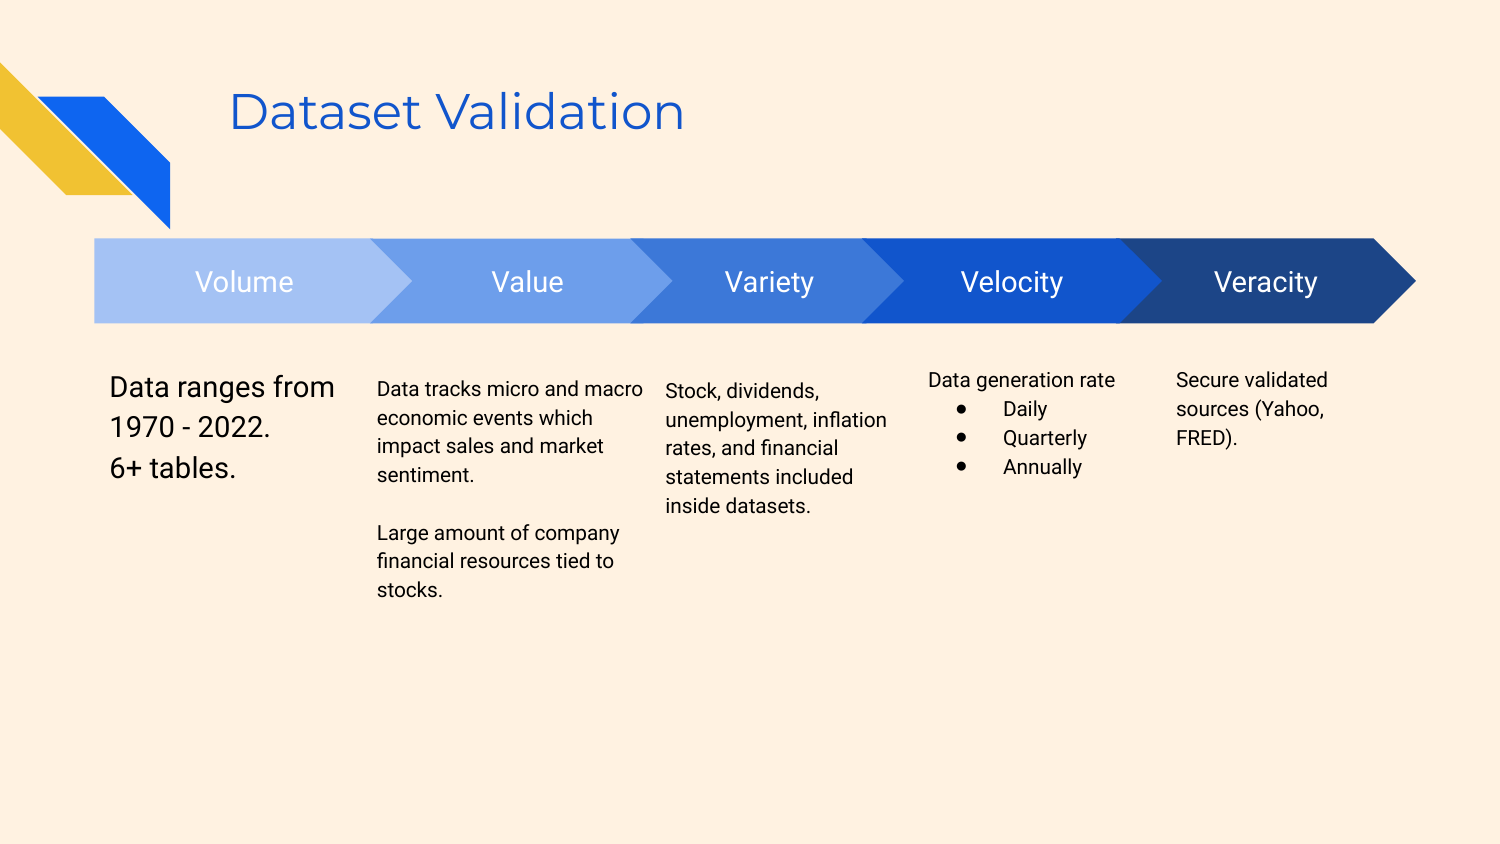

# Dataset Validation
Variety
Stock, dividends, unemployment, inflation rates, and financial statements included inside datasets.
Velocity
Data generation rate
Daily
Quarterly
Annually
Veracity
Secure validated sources (Yahoo, FRED).
Volume
Data ranges from 1970 - 2022.
6+ tables.
Value
Data tracks micro and macro economic events which impact sales and market sentiment.

Large amount of company financial resources tied to stocks.